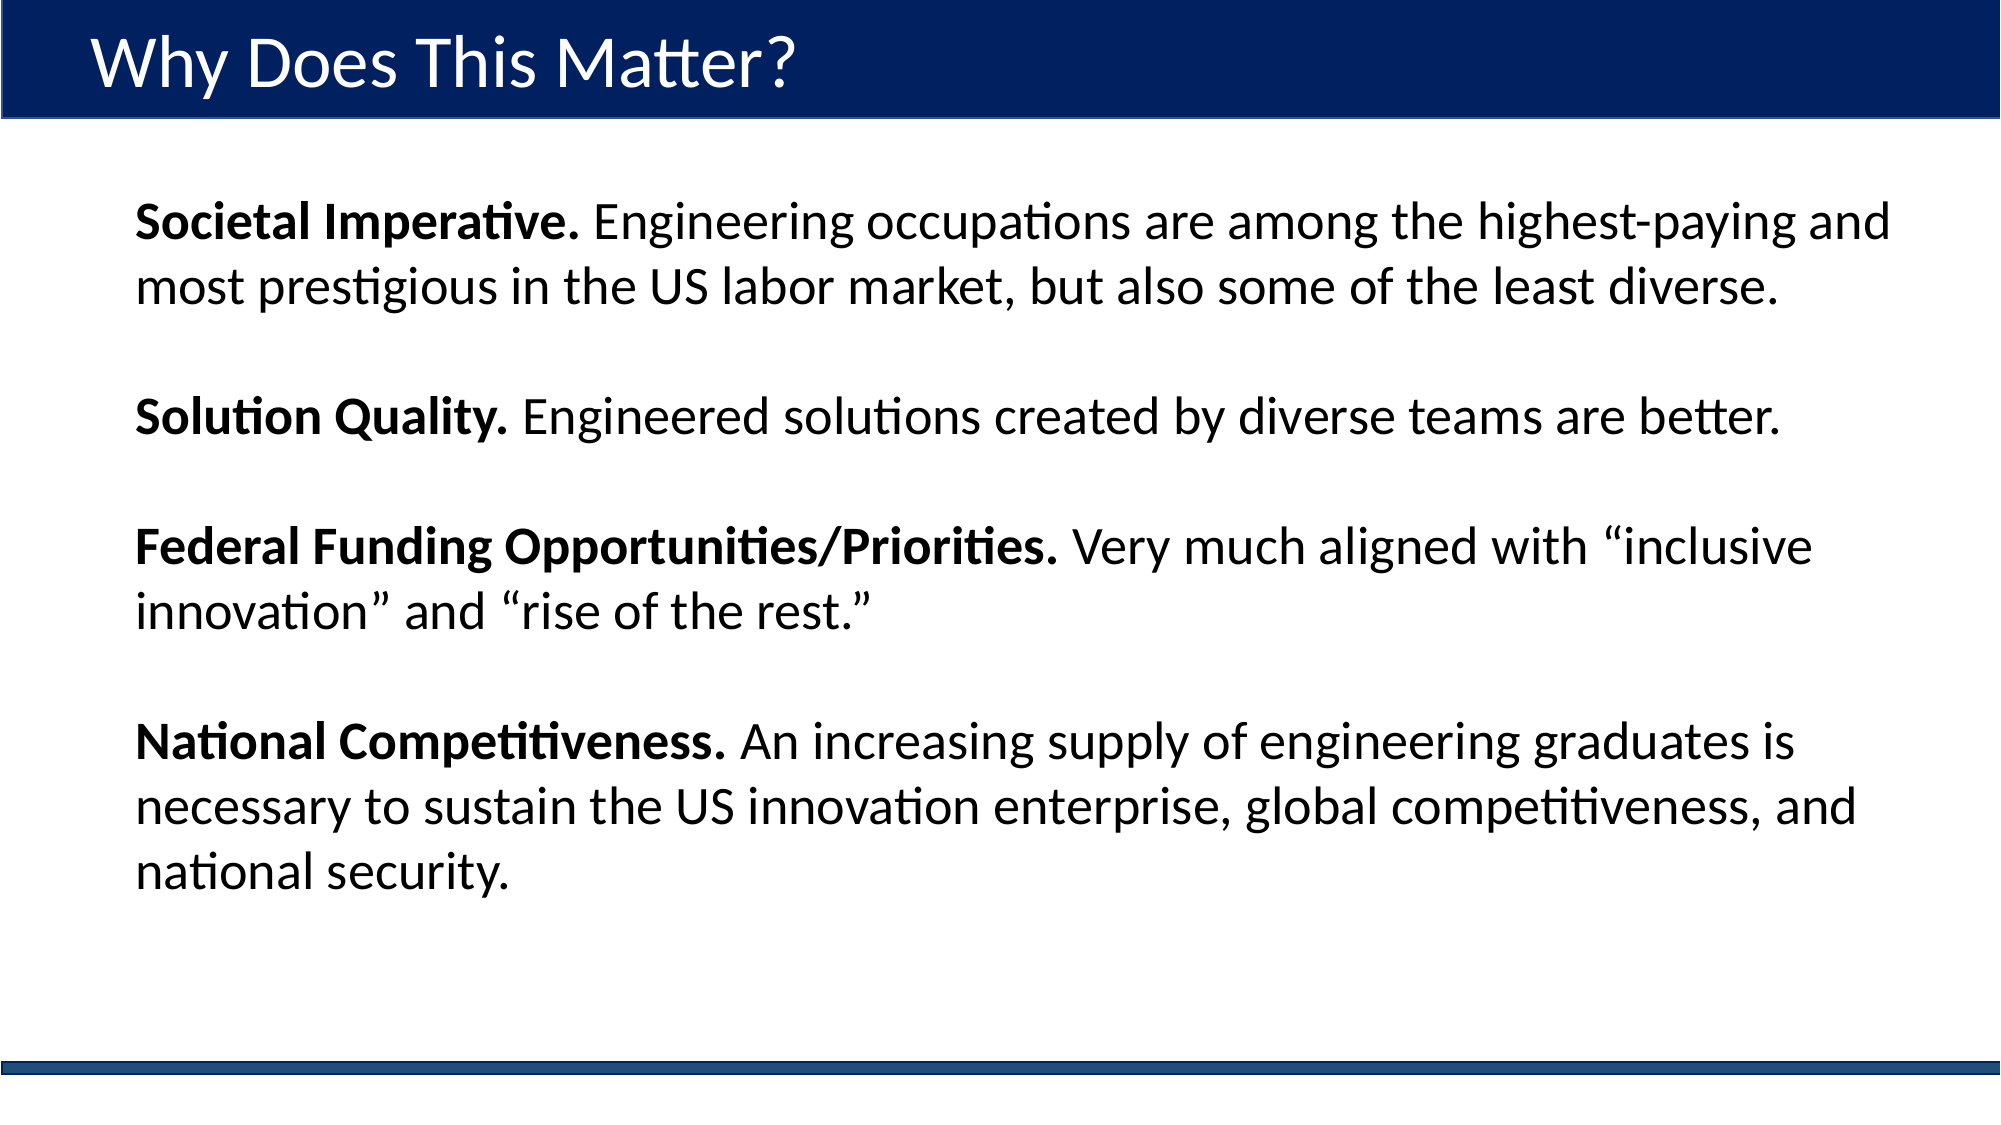

Why Does This Matter?
Societal Imperative. Engineering occupations are among the highest-paying and most prestigious in the US labor market, but also some of the least diverse.

Solution Quality. Engineered solutions created by diverse teams are better.

Federal Funding Opportunities/Priorities. Very much aligned with “inclusive innovation” and “rise of the rest.”

National Competitiveness. An increasing supply of engineering graduates is necessary to sustain the US innovation enterprise, global competitiveness, and national security.